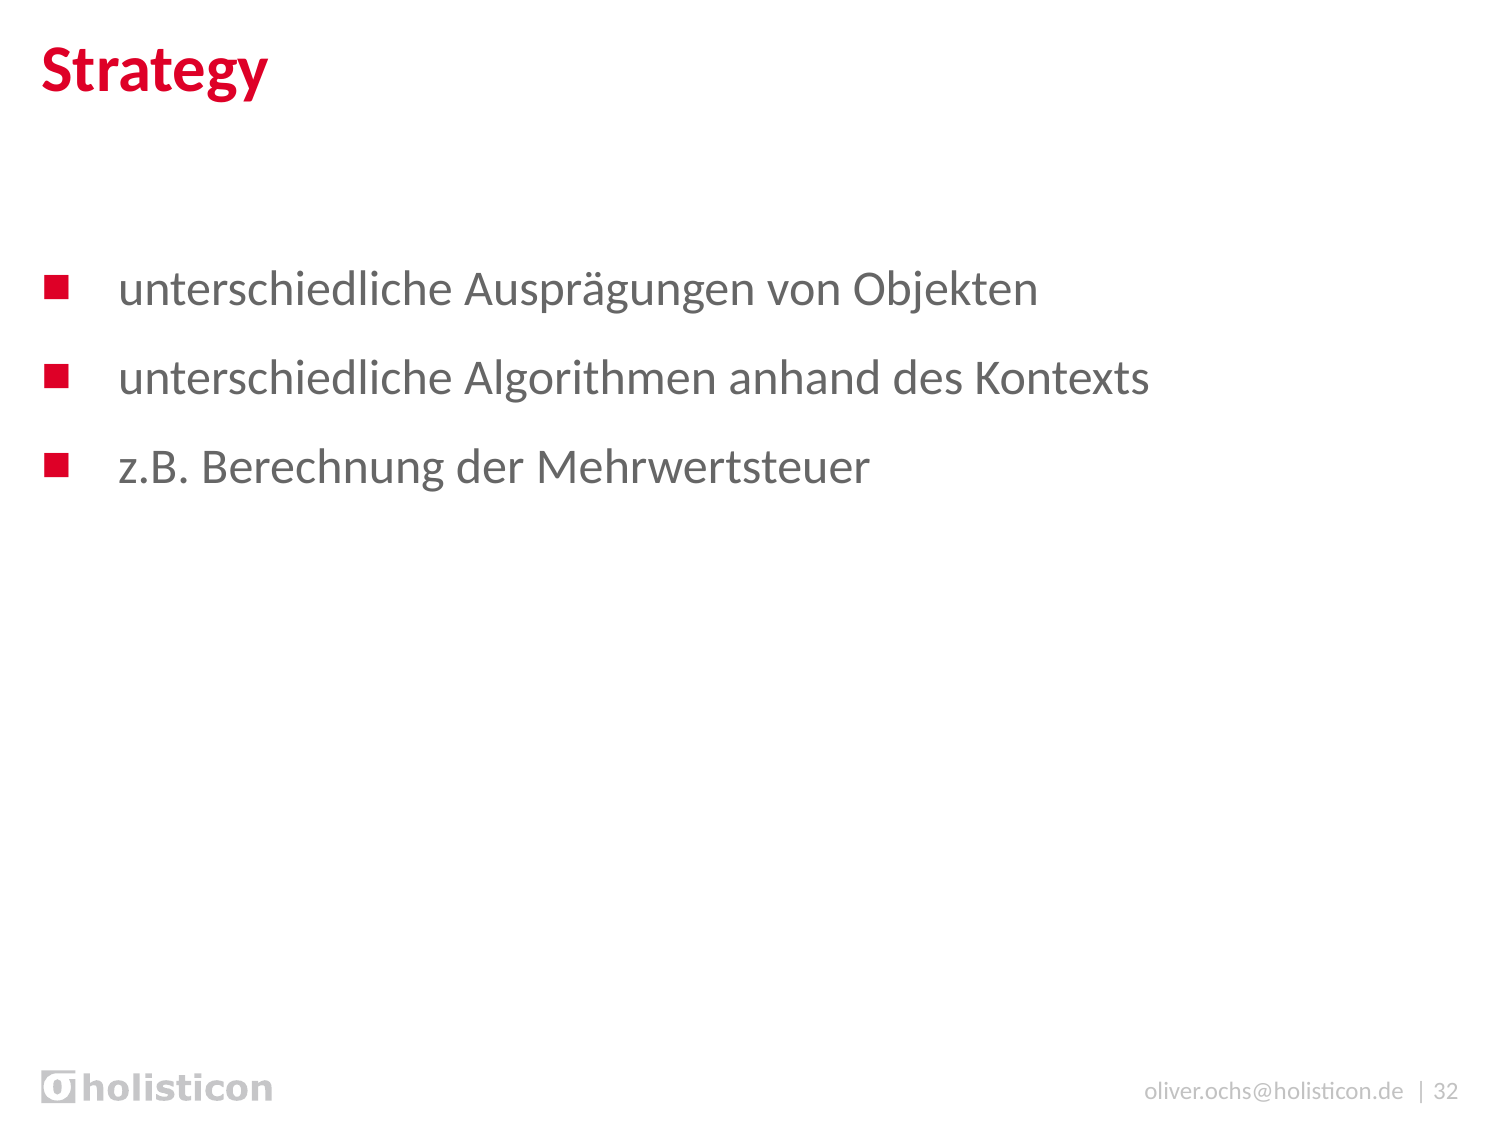

# Strategy
unterschiedliche Ausprägungen von Objekten
unterschiedliche Algorithmen anhand des Kontexts
z.B. Berechnung der Mehrwertsteuer